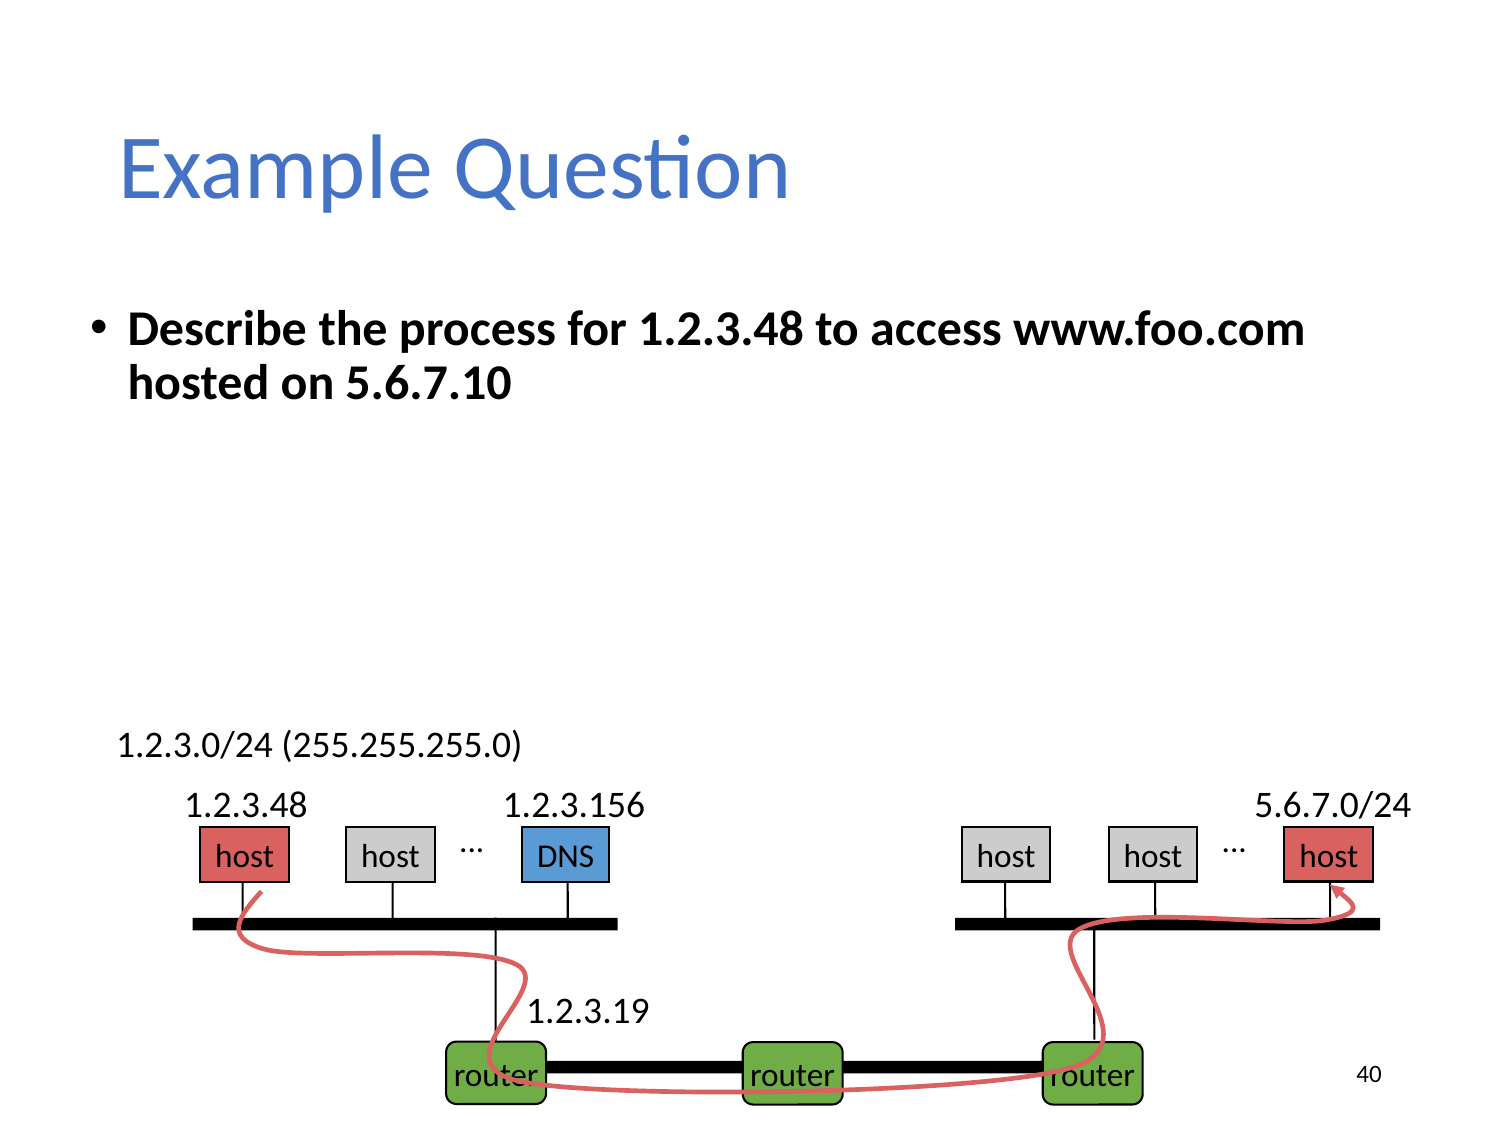

# Example Question
Describe the process for 1.2.3.48 to access www.foo.com hosted on 5.6.7.10

1.2.3.0/24 (255.255.255.0)
1.2.3.48
1.2.3.156
5.6.7.0/24
...
...
host
host
host
host
host
DNS

1.2.3.19
router
router
router

40